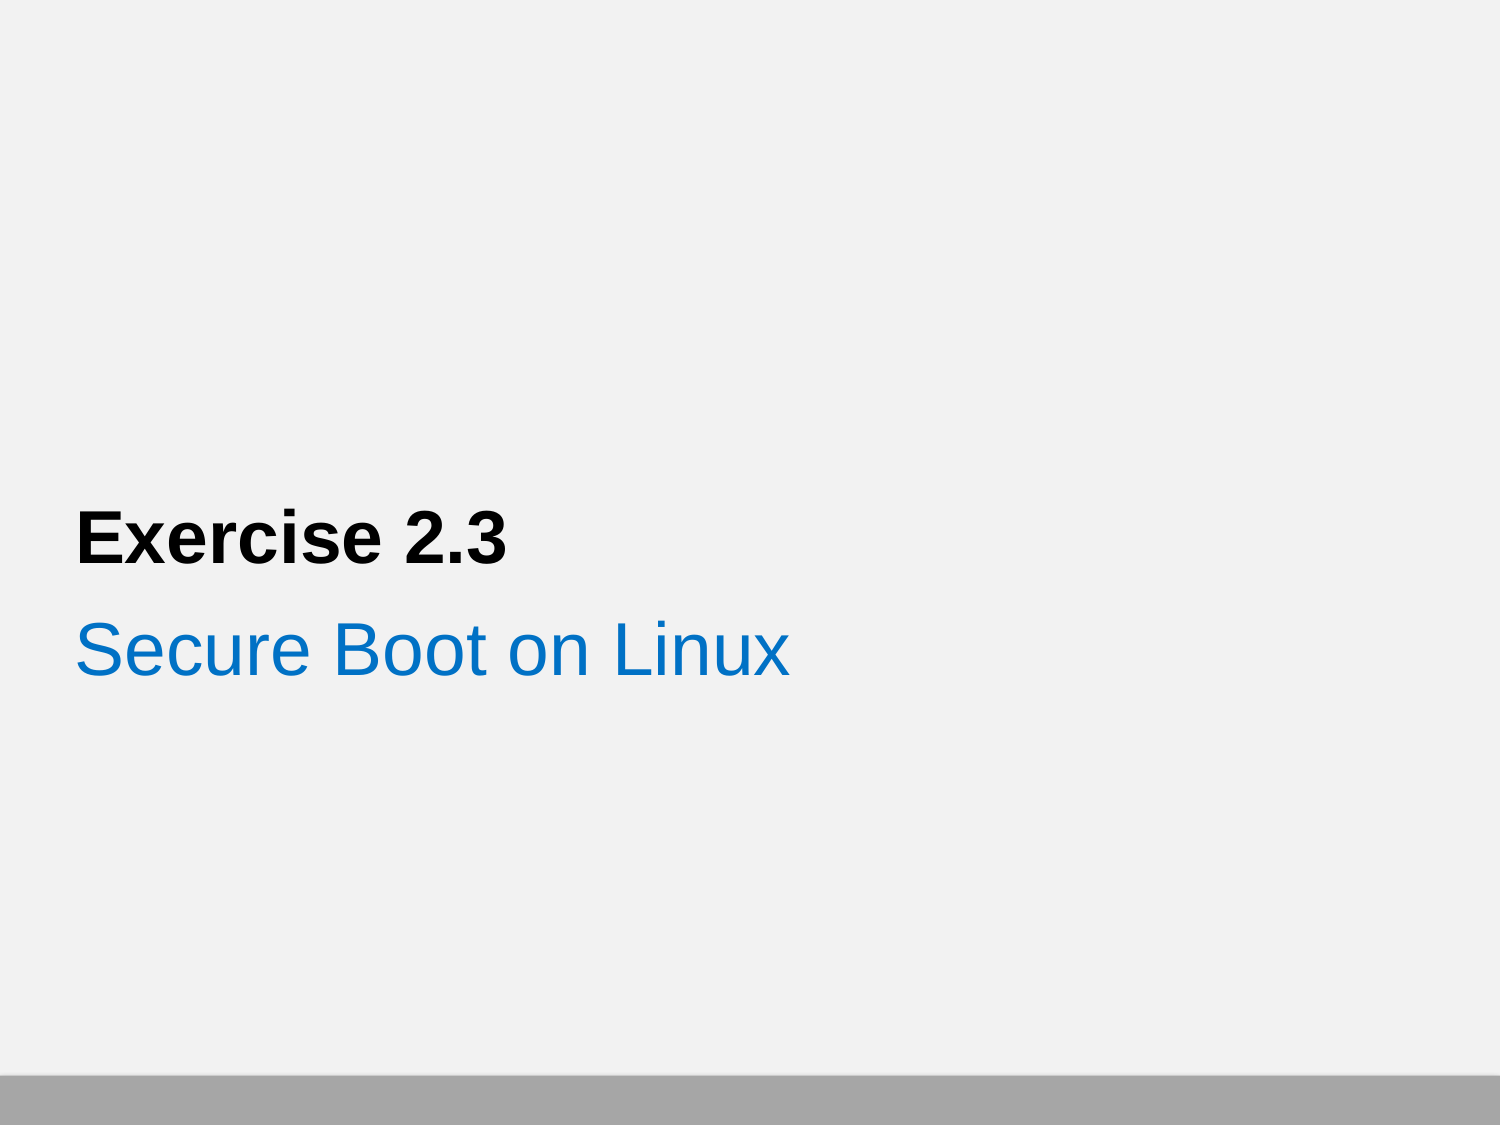

# Exercise 2.3
Secure Boot on Linux